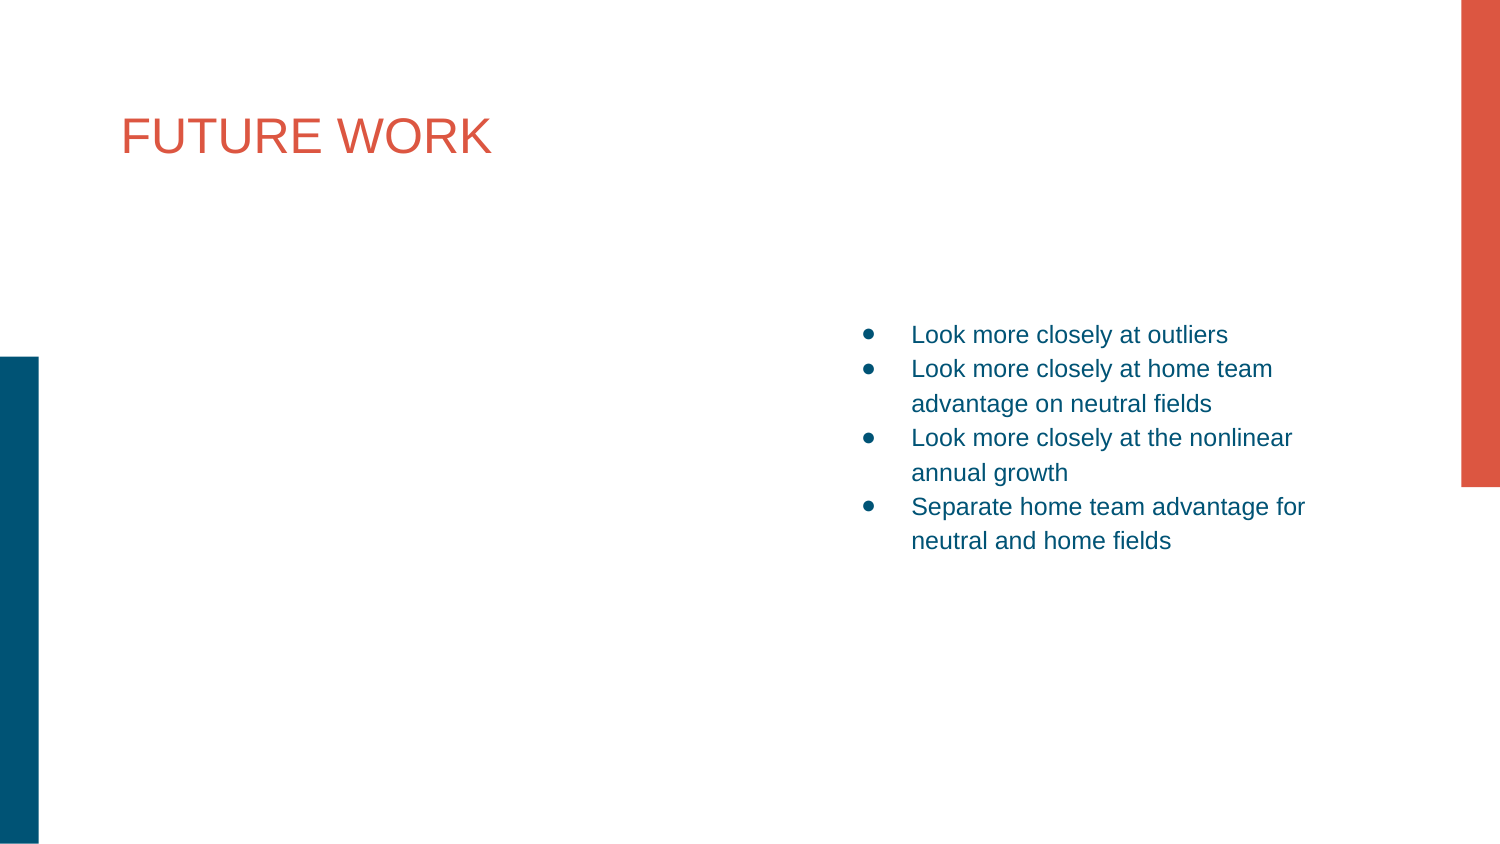

# FUTURE WORK
Look more closely at outliers
Look more closely at home team advantage on neutral fields
Look more closely at the nonlinear annual growth
Separate home team advantage for neutral and home fields